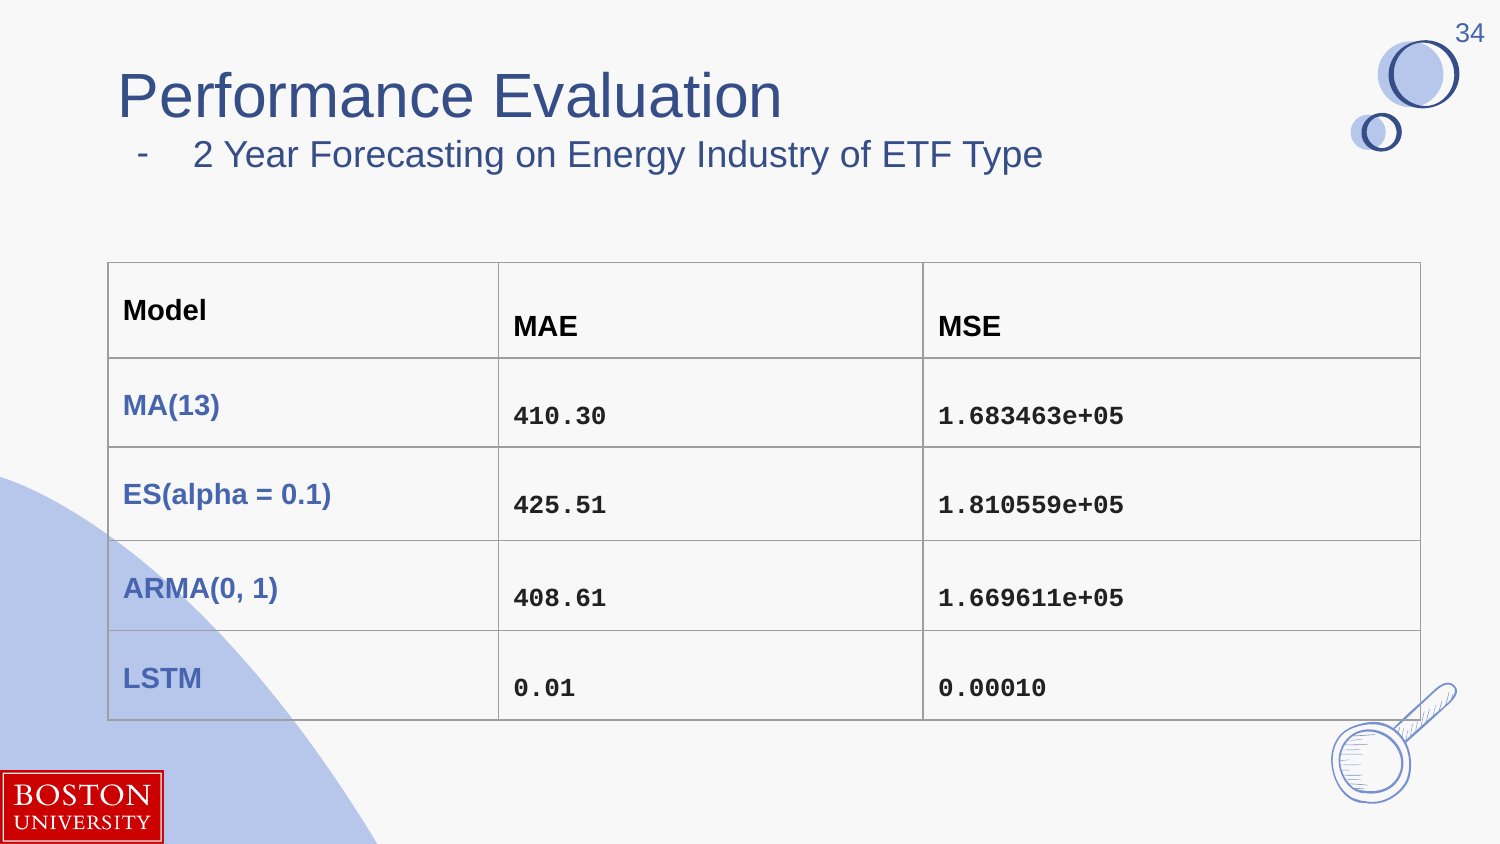

34
# Performance Evaluation
2 Year Forecasting on Energy Industry of ETF Type
| Model | MAE | MSE |
| --- | --- | --- |
| MA(13) | 410.30 | 1.683463e+05 |
| ES(alpha = 0.1) | 425.51 | 1.810559e+05 |
| ARMA(0, 1) | 408.61 | 1.669611e+05 |
| LSTM | 0.01 | 0.00010 |